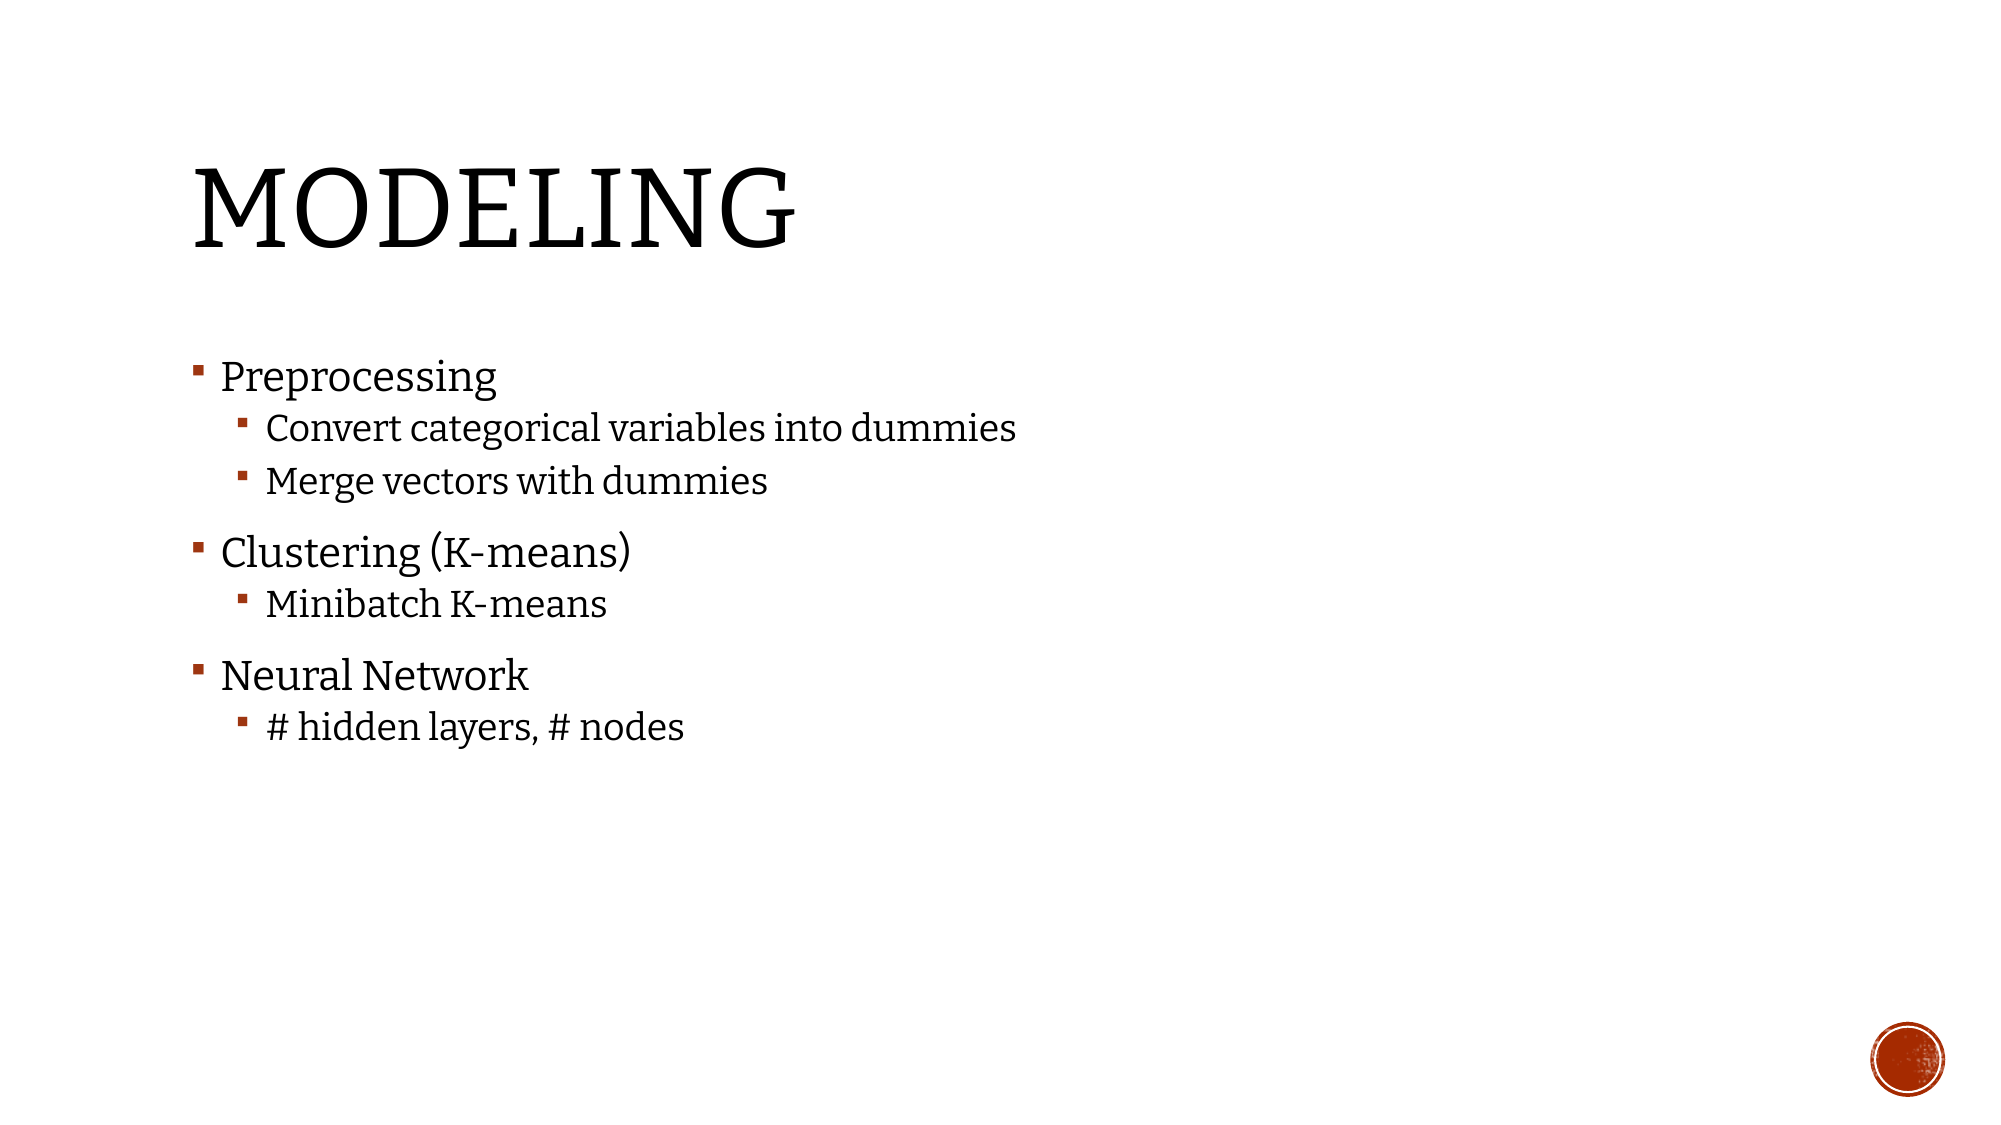

# Modeling
Preprocessing
Convert categorical variables into dummies
Merge vectors with dummies
Clustering (K-means)
Minibatch K-means
Neural Network
# hidden layers, # nodes